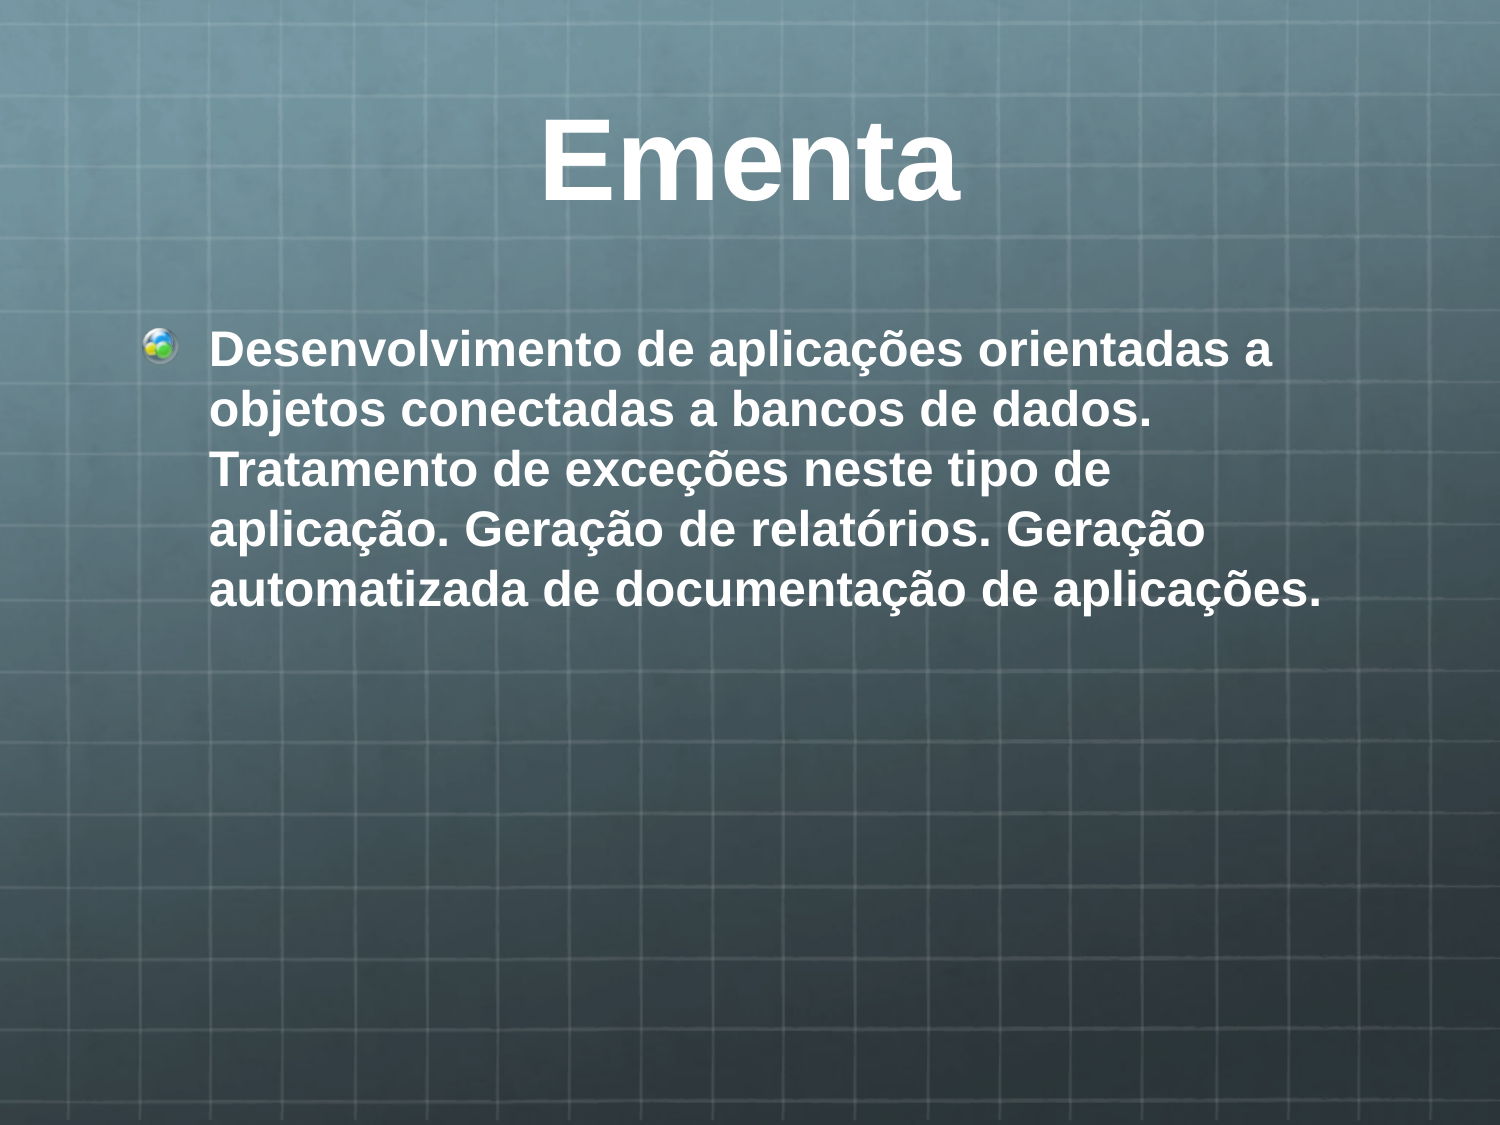

# Ementa
Desenvolvimento de aplicações orientadas a objetos conectadas a bancos de dados. Tratamento de exceções neste tipo de aplicação. Geração de relatórios. Geração automatizada de documentação de aplicações.